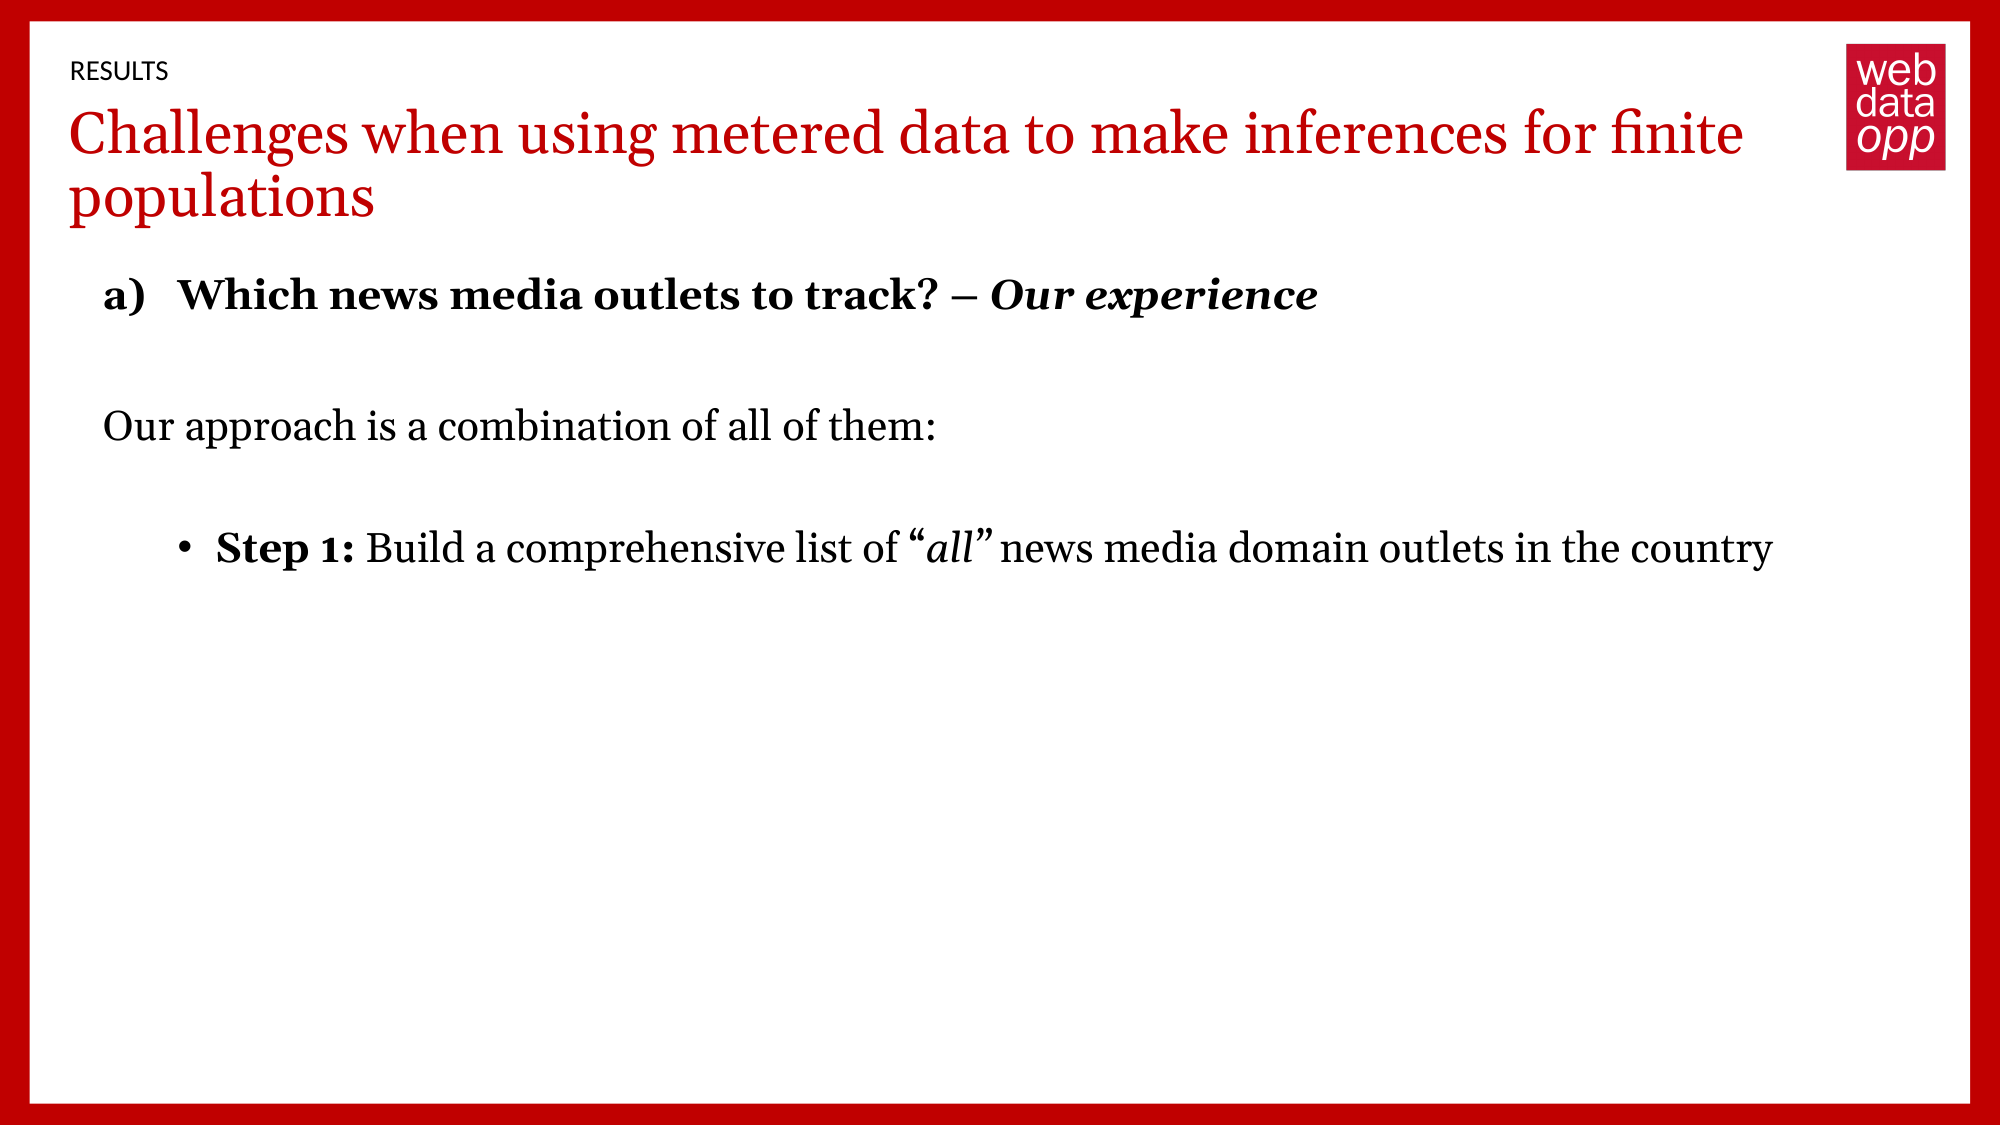

RESULTS
# Challenges when using metered data to make inferences for finite populations
Which news media outlets to track? – Our experience

Our approach is a combination of all of them:

Step 1: Build a comprehensive list of “all” news media domain outlets in the country